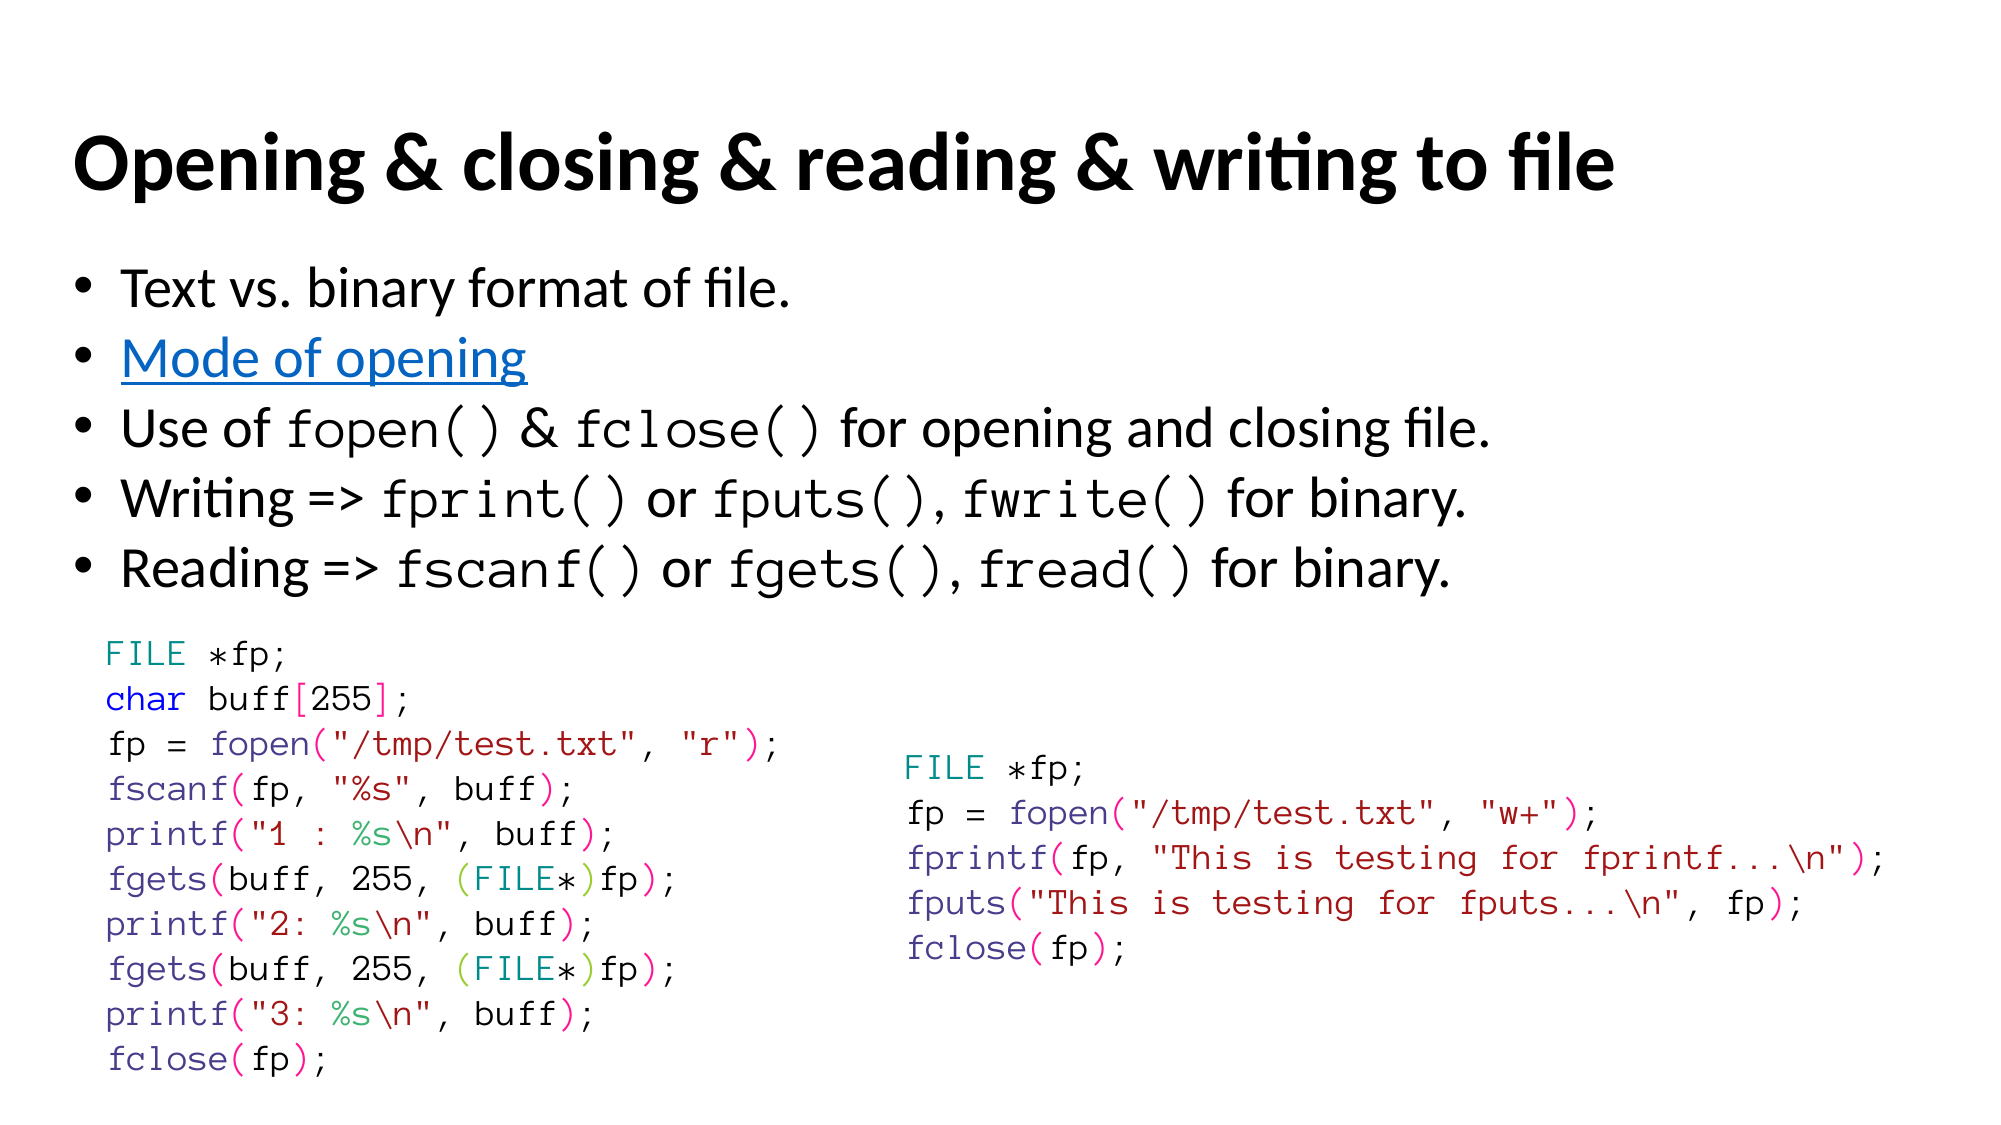

Opening & closing & reading & writing to file
Text vs. binary format of file.
Mode of opening
Use of fopen() & fclose() for opening and closing file.
Writing => fprint() or fputs(), fwrite() for binary.
Reading => fscanf() or fgets(), fread() for binary.

FILE *fp;
char buff[255];
fp = fopen("/tmp/test.txt", "r");
fscanf(fp, "%s", buff);
printf("1 : %s\n", buff);
fgets(buff, 255, (FILE*)fp);
printf("2: %s\n", buff);
fgets(buff, 255, (FILE*)fp);
printf("3: %s\n", buff);
fclose(fp);
FILE *fp;
fp = fopen("/tmp/test.txt", "w+");
fprintf(fp, "This is testing for fprintf...\n");
fputs("This is testing for fputs...\n", fp);
fclose(fp);